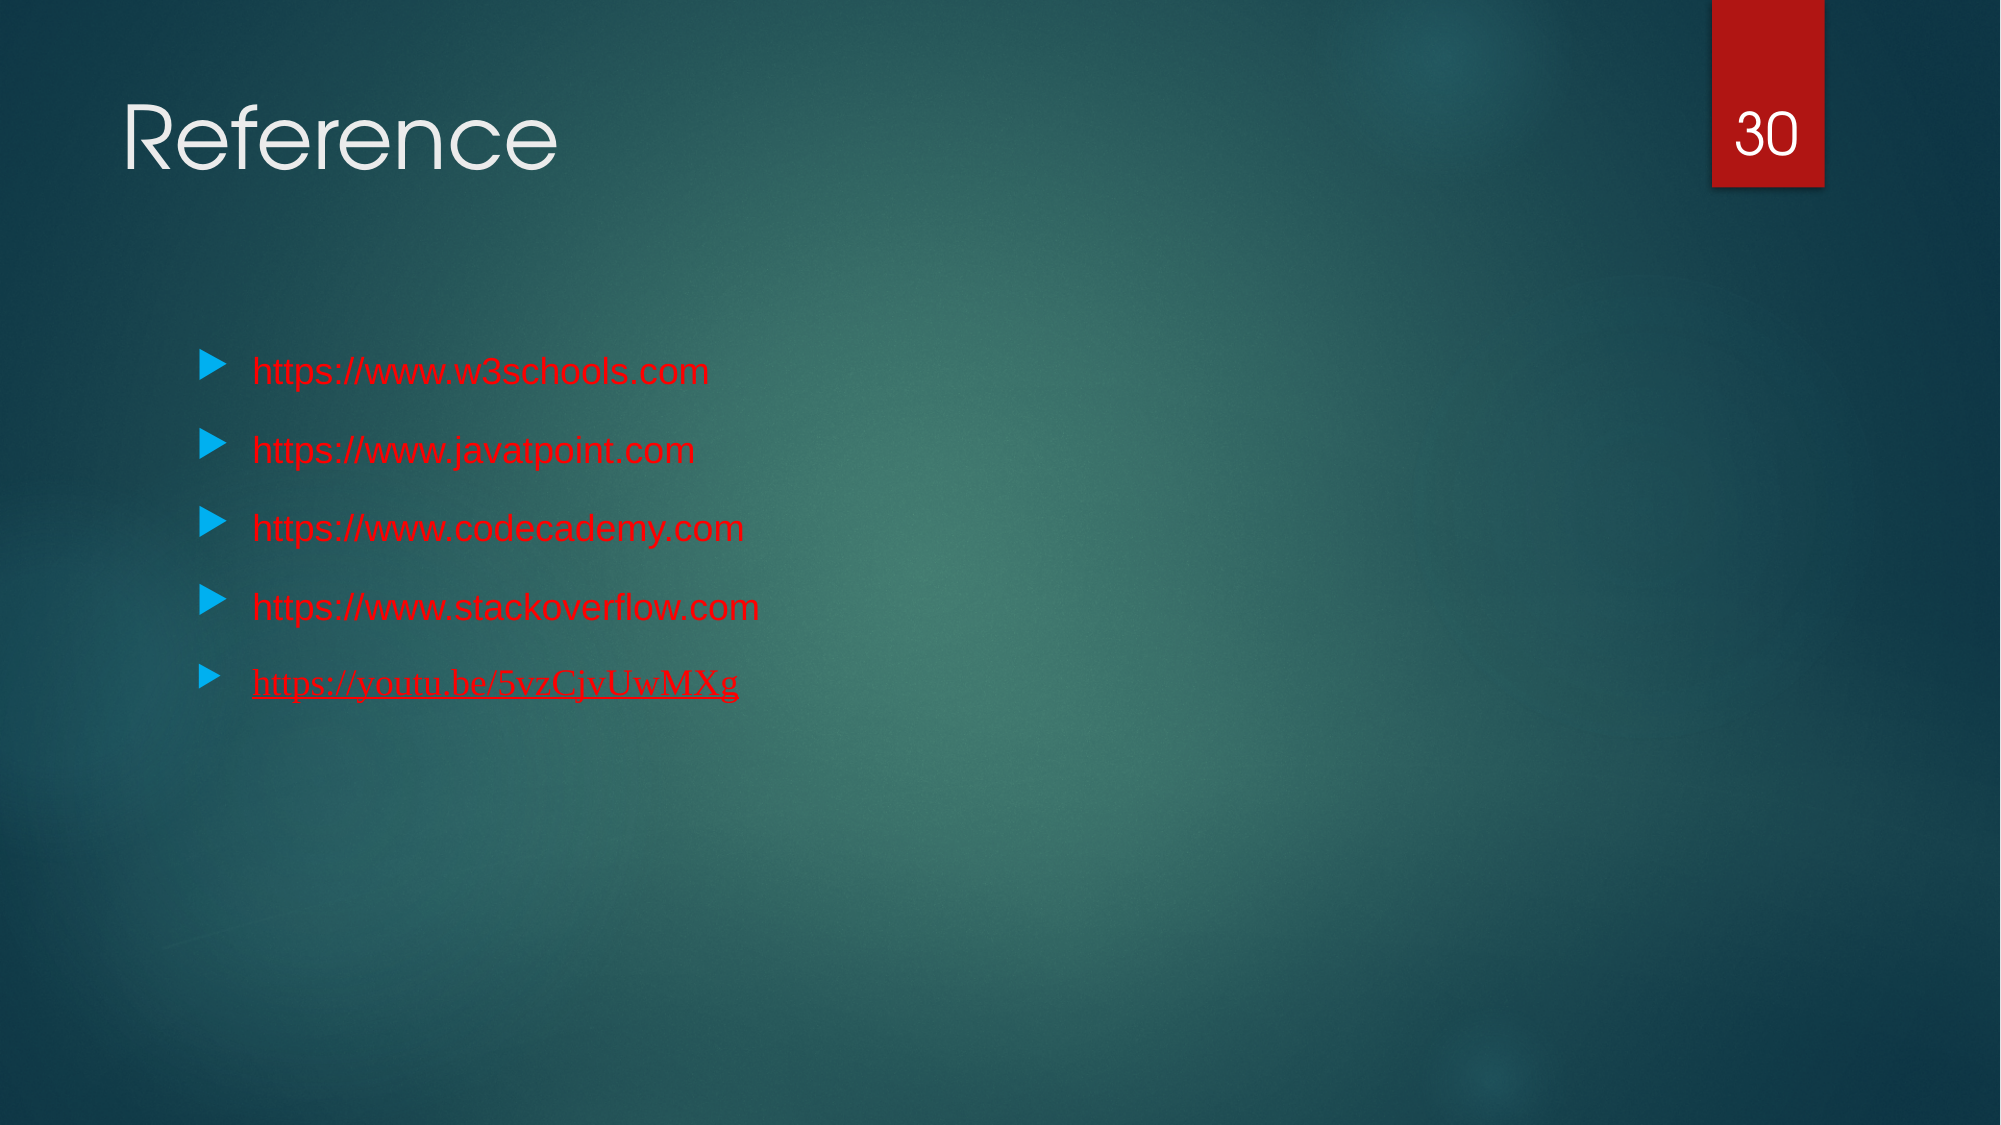

30
# Reference
https://www.w3schools.com
https://www.javatpoint.com
https://www.codecademy.com
https://www.stackoverflow.com
https://youtu.be/5vzCjvUwMXg